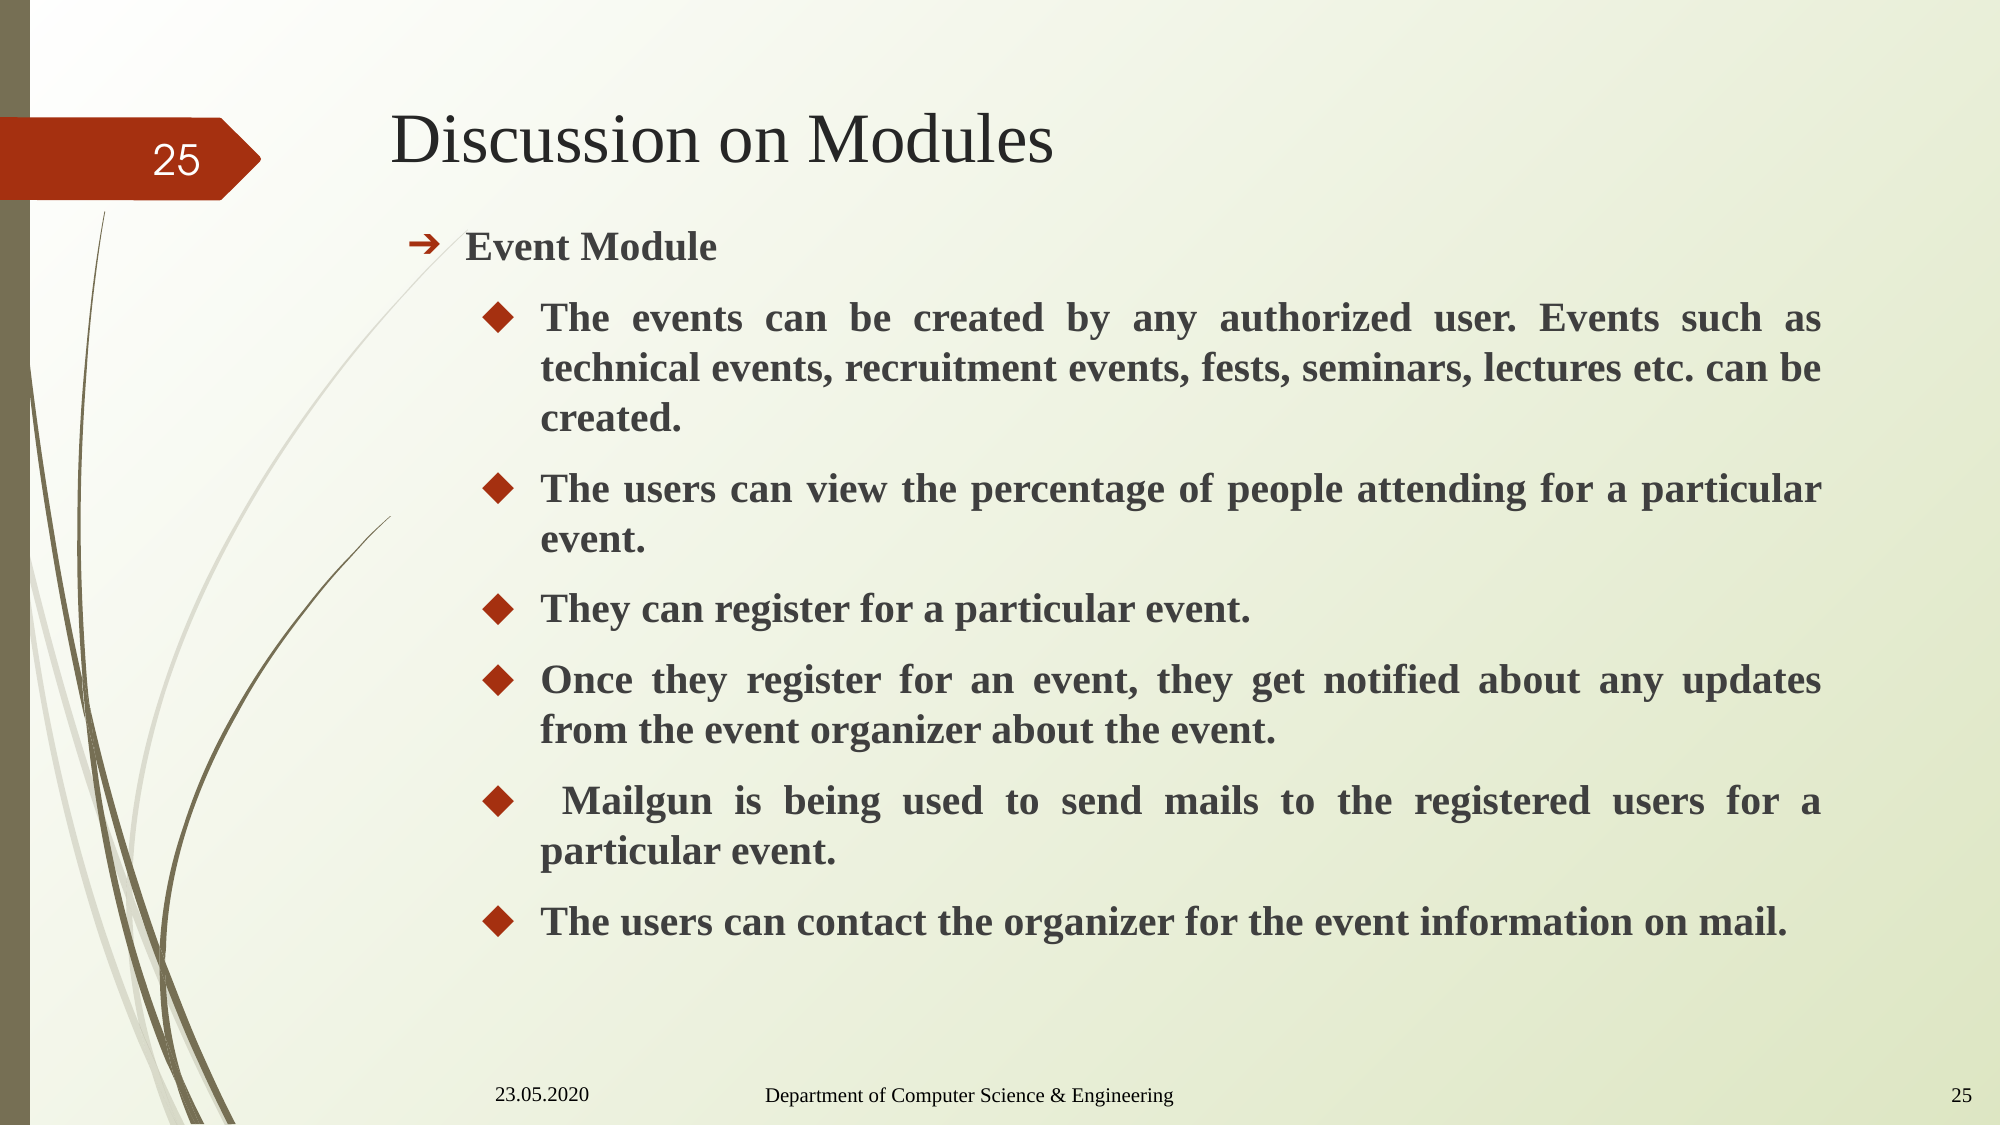

# Discussion on Modules
25
Event Module
The events can be created by any authorized user. Events such as technical events, recruitment events, fests, seminars, lectures etc. can be created.
The users can view the percentage of people attending for a particular event.
They can register for a particular event.
Once they register for an event, they get notified about any updates from the event organizer about the event.
 Mailgun is being used to send mails to the registered users for a particular event.
The users can contact the organizer for the event information on mail.
23.05.2020
Department of Computer Science & Engineering					                          25